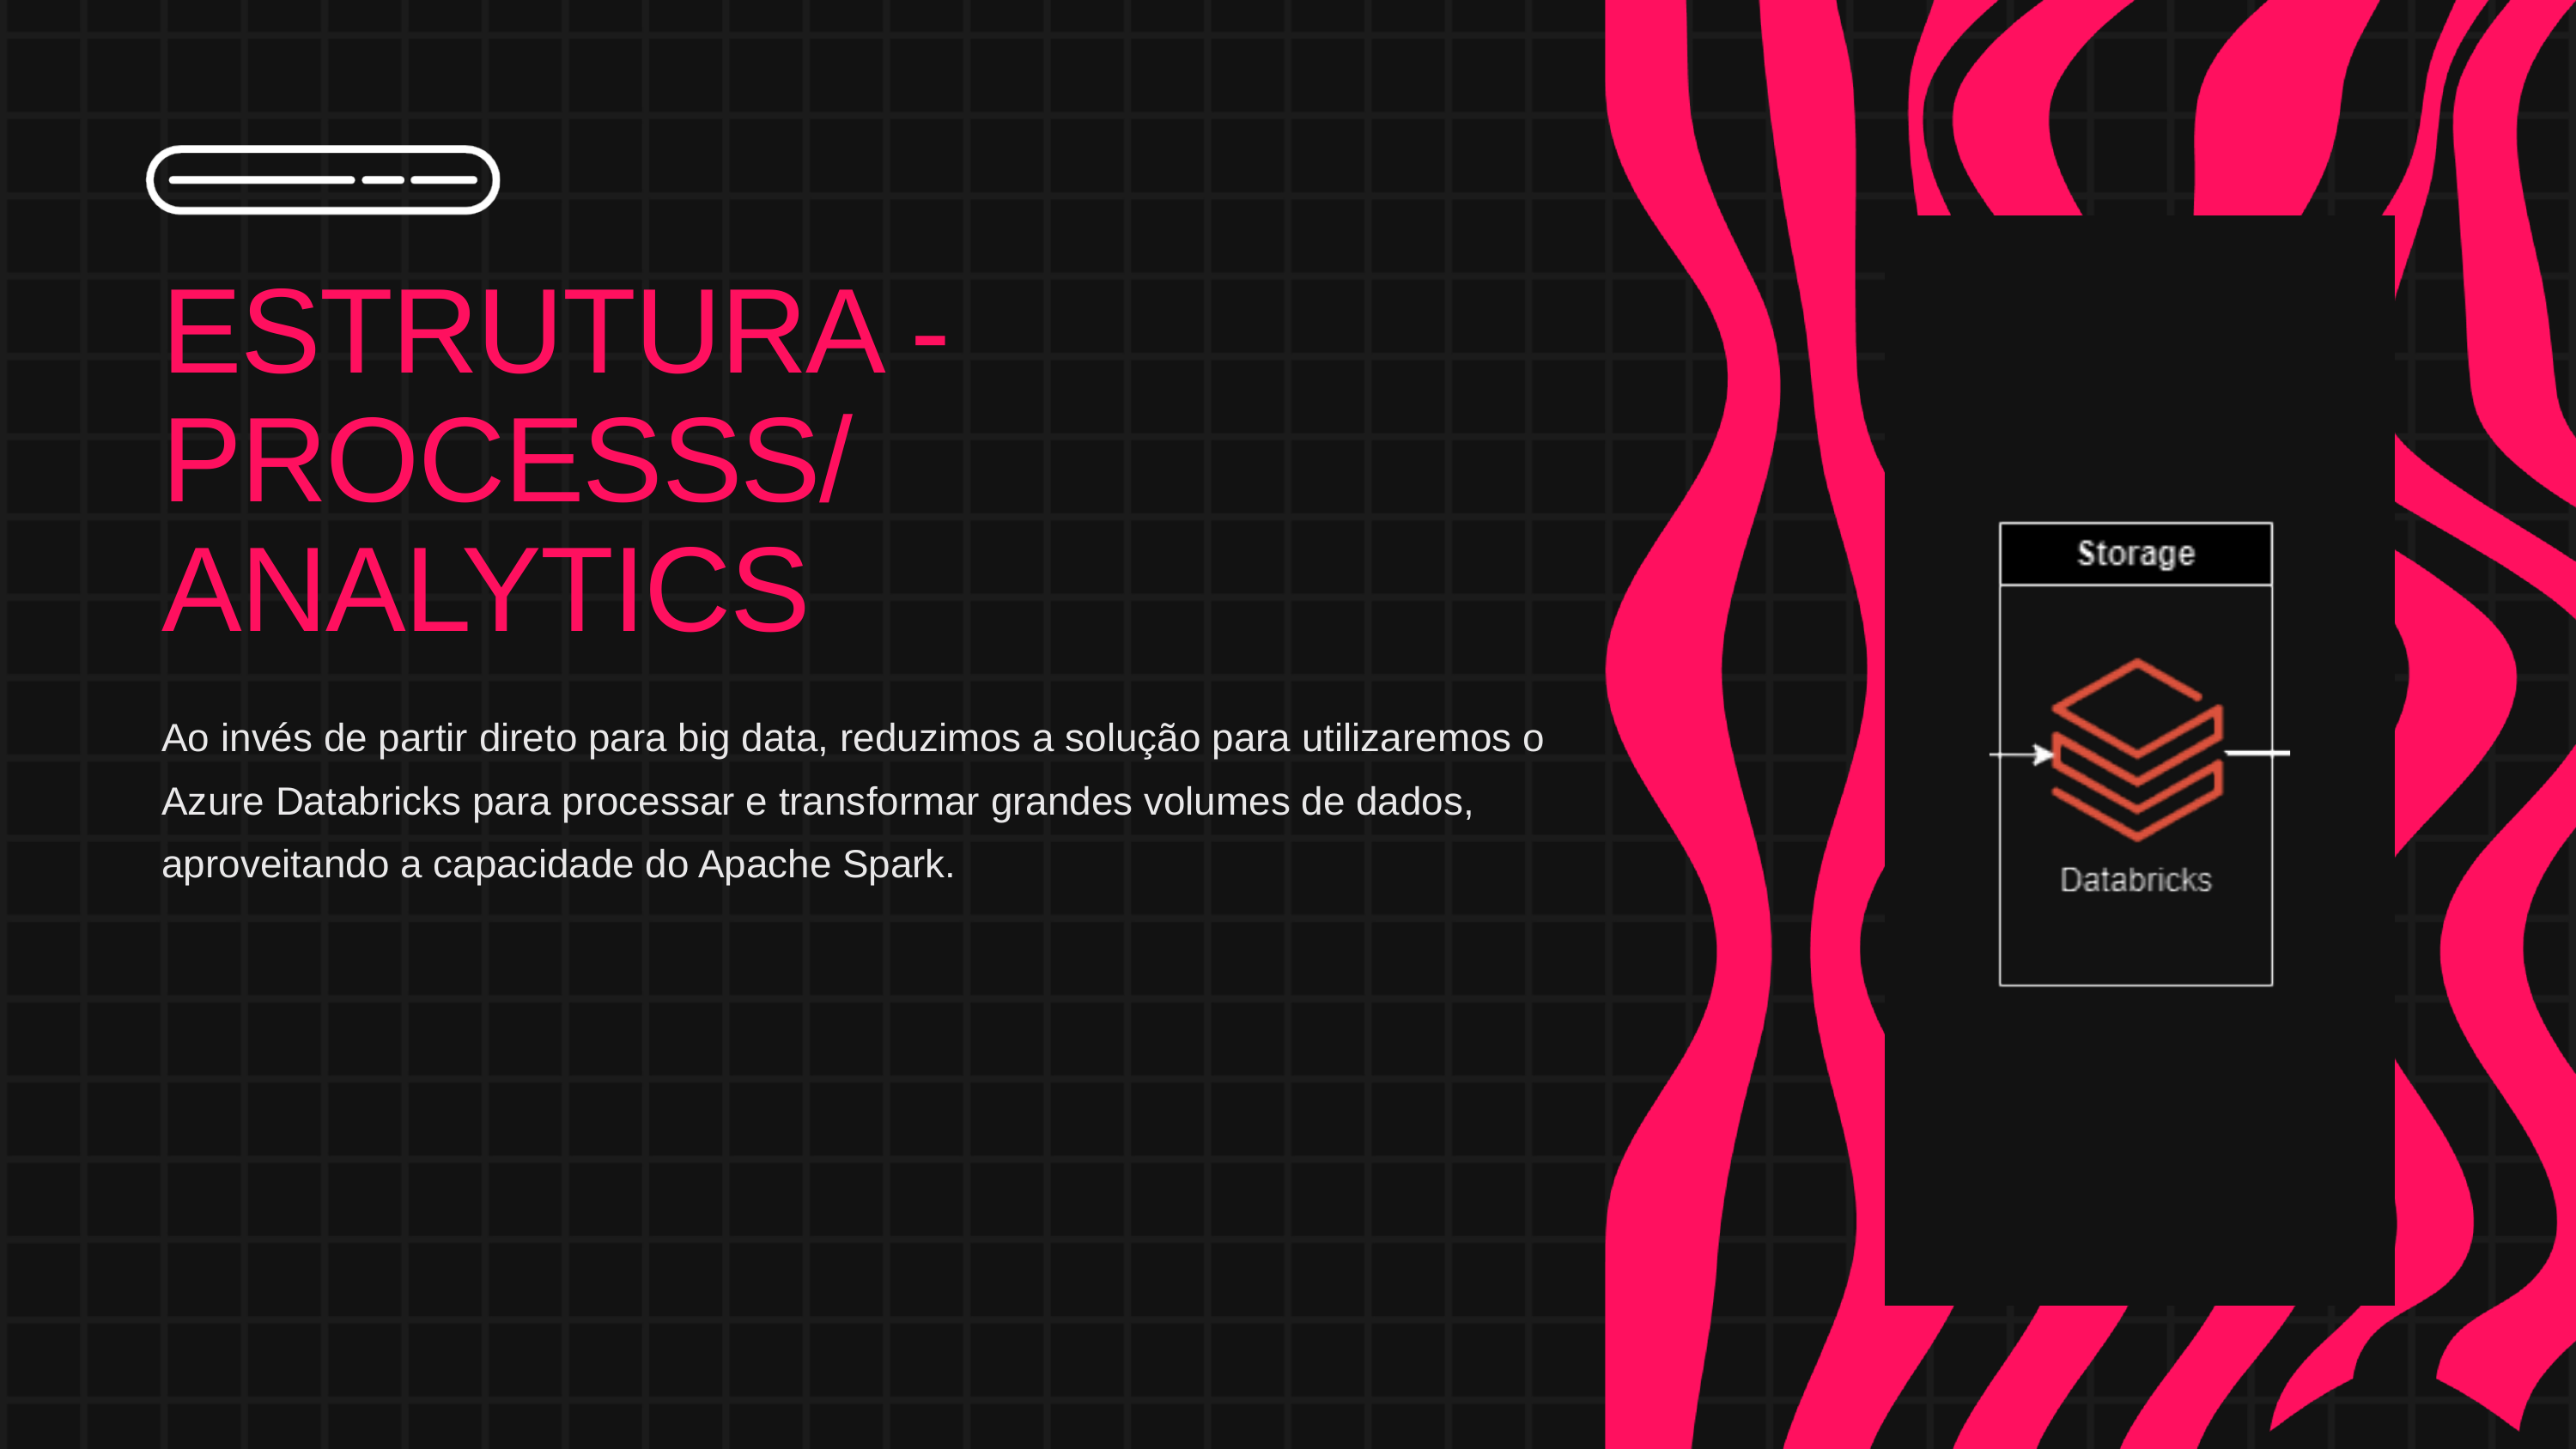

ESTRUTURA -
PROCESSS/
ANALYTICS

Ao invés de partir direto para big data, reduzimos a solução para utilizaremos o Azure Databricks para processar e transformar grandes volumes de dados, aproveitando a capacidade do Apache Spark.